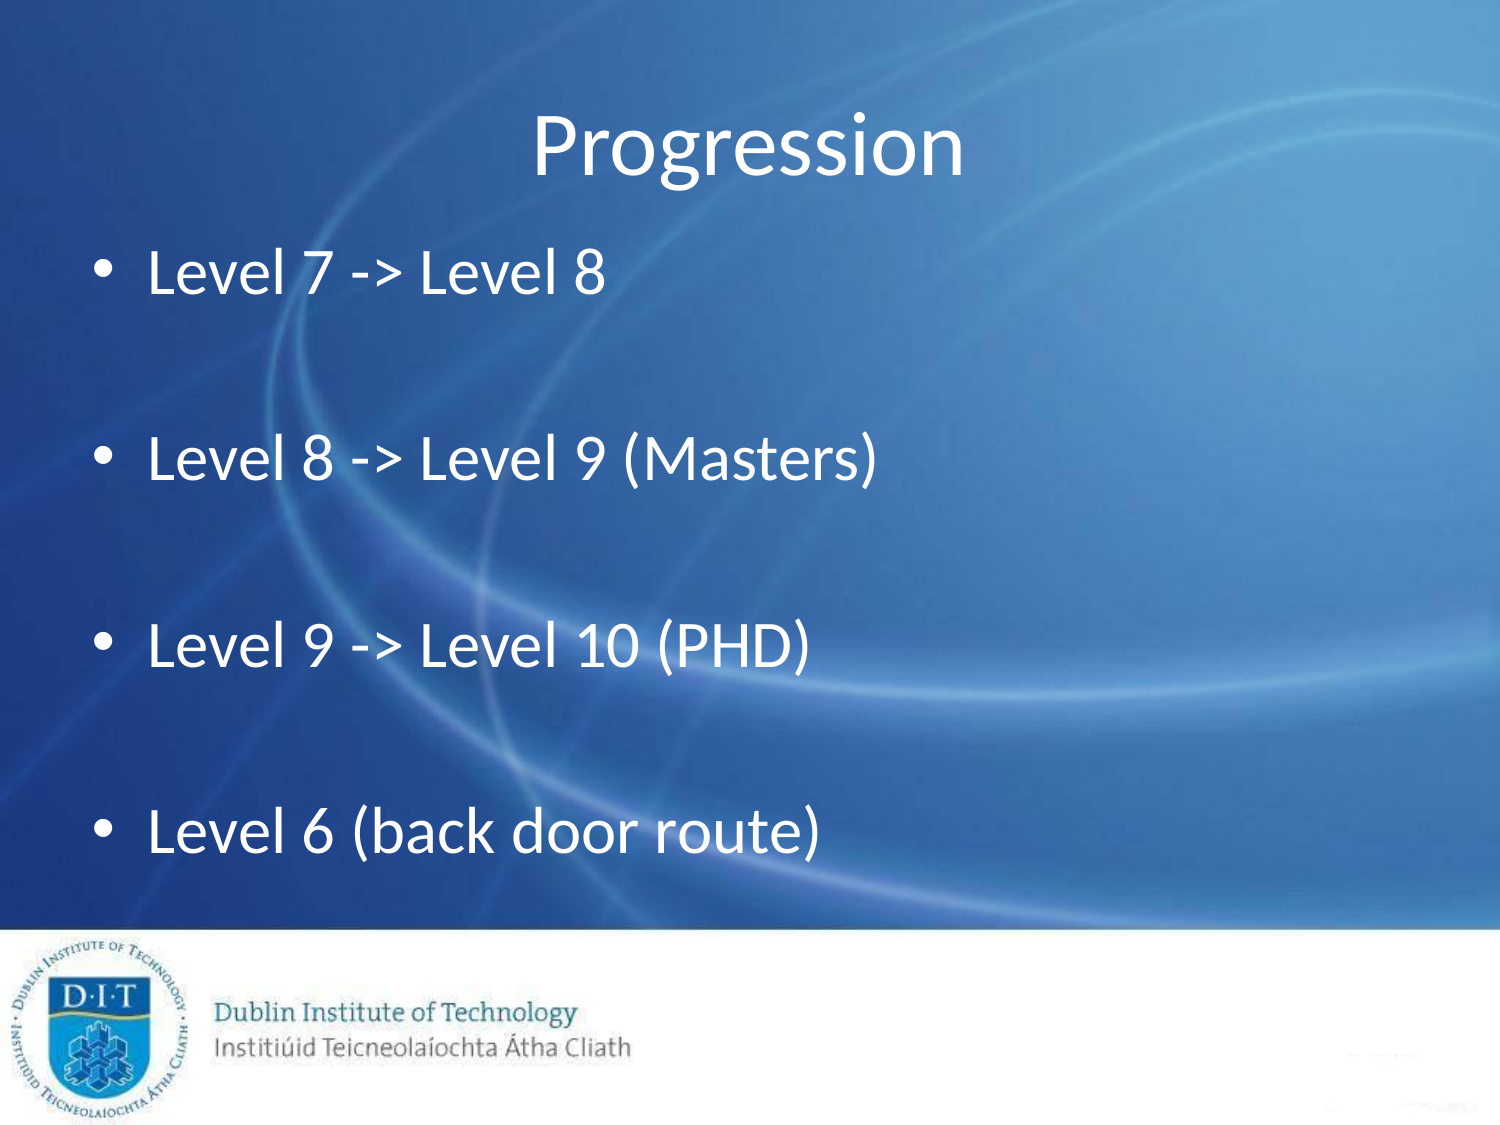

# Progression
Level 7 -> Level 8

Level 8 -> Level 9 (Masters)

Level 9 -> Level 10 (PHD)

Level 6 (back door route)